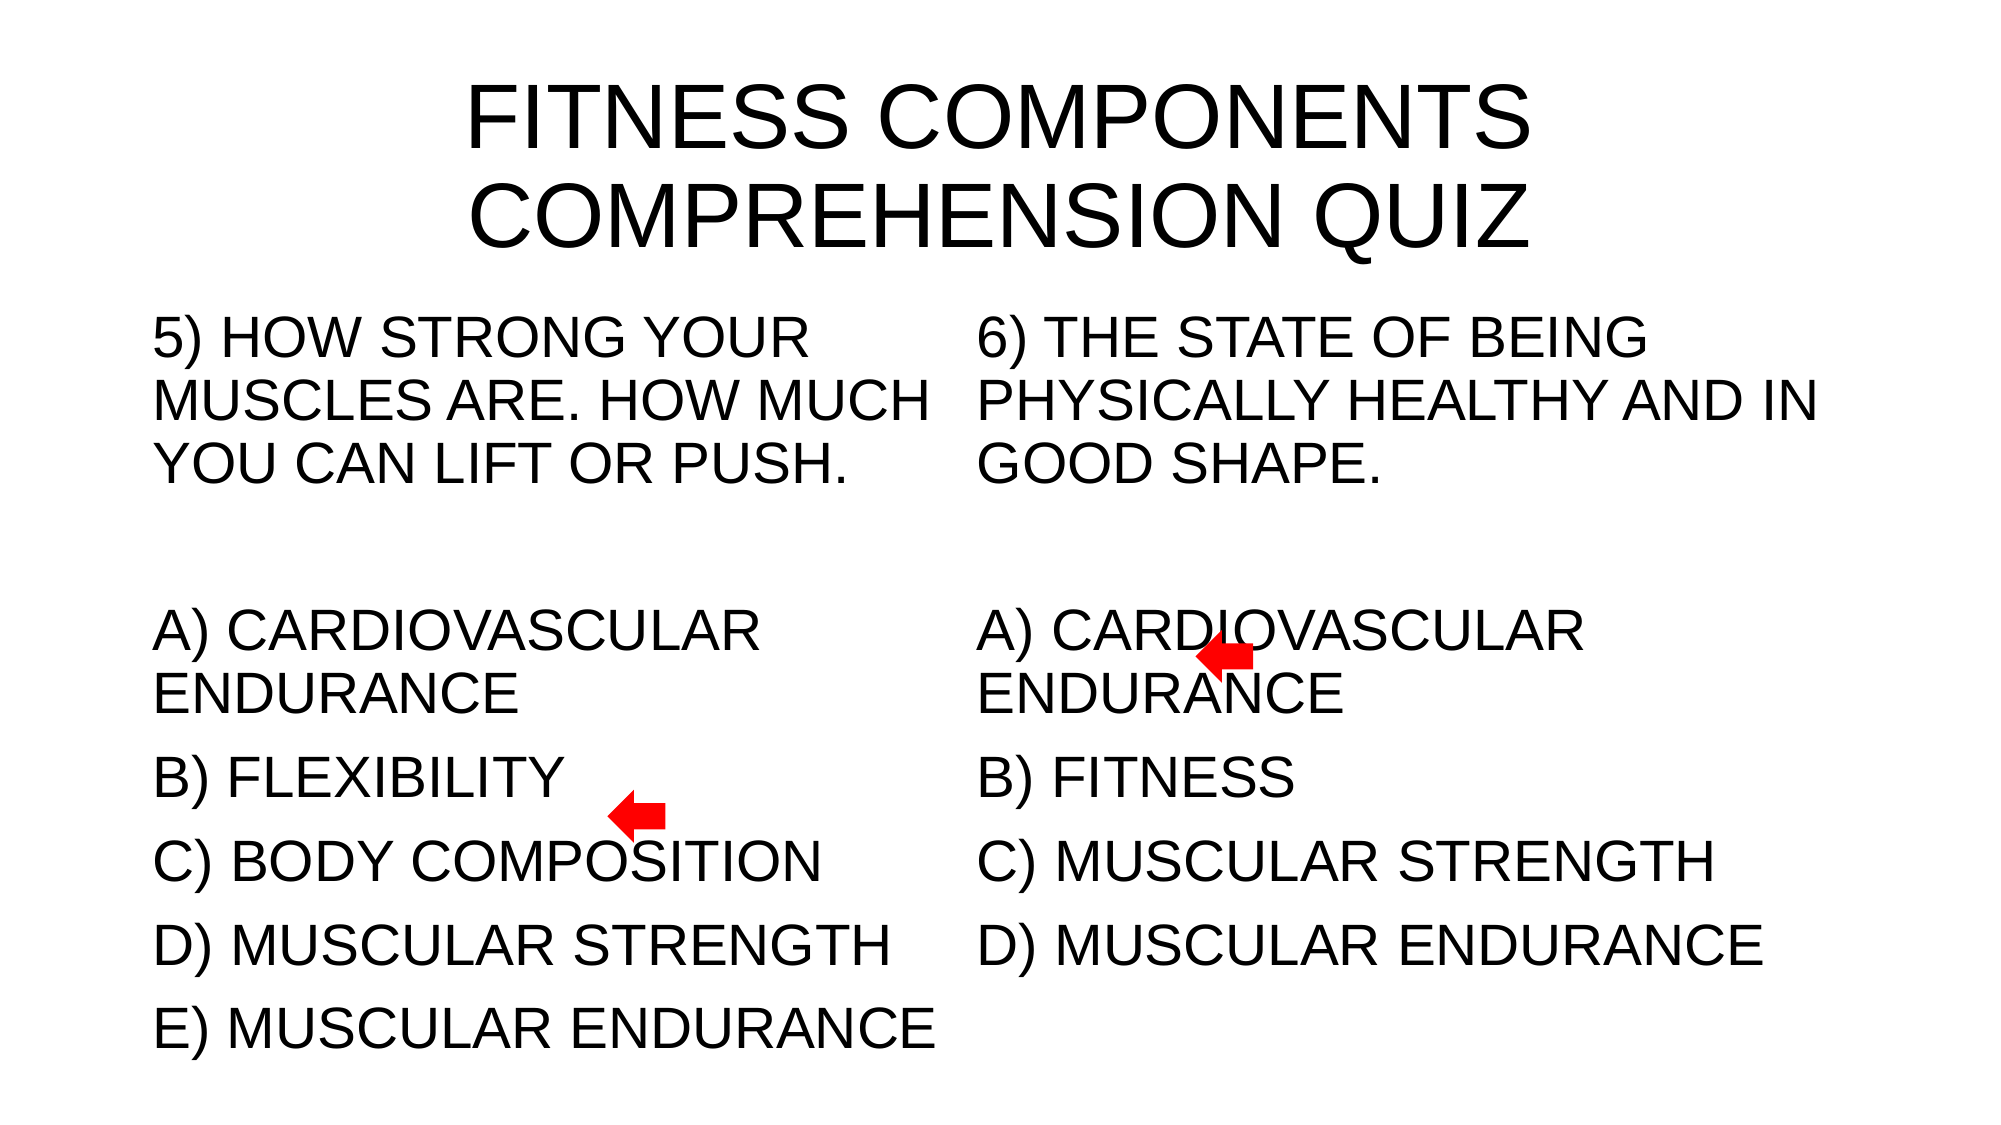

# FITNESS COMPONENTS COMPREHENSION QUIZ
5) HOW STRONG YOUR MUSCLES ARE. HOW MUCH YOU CAN LIFT OR PUSH.

A) CARDIOVASCULAR ENDURANCE
B) FLEXIBILITY
C) BODY COMPOSITION
D) MUSCULAR STRENGTH
E) MUSCULAR ENDURANCE
6) THE STATE OF BEING PHYSICALLY HEALTHY AND IN GOOD SHAPE.

A) CARDIOVASCULAR ENDURANCE
B) FITNESS
C) MUSCULAR STRENGTH
D) MUSCULAR ENDURANCE